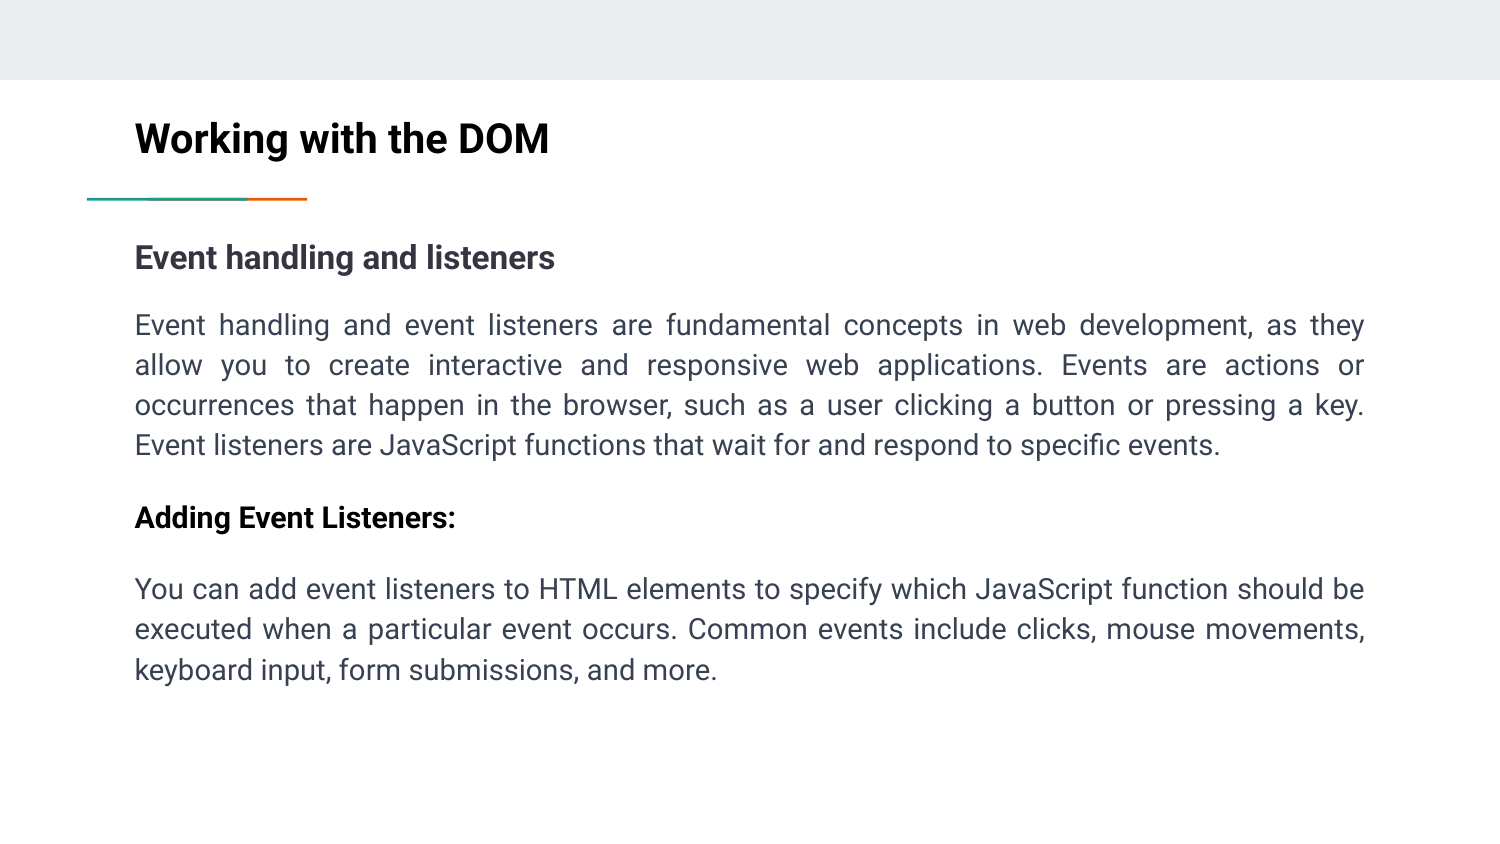

# Working with the DOM

Event handling and listeners
Event handling and event listeners are fundamental concepts in web development, as they allow you to create interactive and responsive web applications. Events are actions or occurrences that happen in the browser, such as a user clicking a button or pressing a key. Event listeners are JavaScript functions that wait for and respond to specific events.
Adding Event Listeners:
You can add event listeners to HTML elements to specify which JavaScript function should be executed when a particular event occurs. Common events include clicks, mouse movements, keyboard input, form submissions, and more.